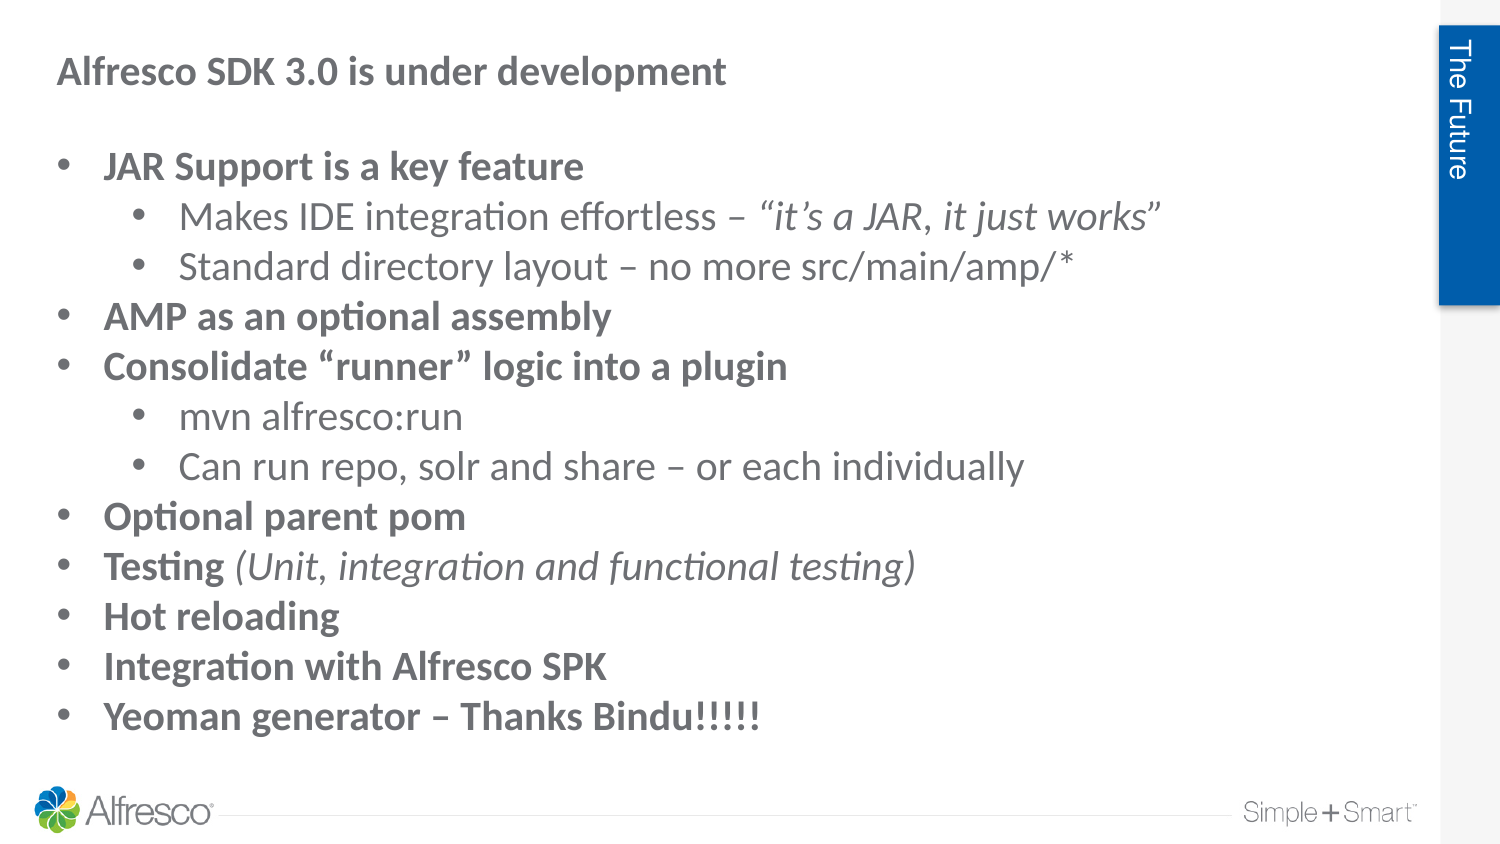

The Future
Alfresco SDK 3.0 is under development

JAR Support is a key feature
Makes IDE integration effortless – “it’s a JAR, it just works”
Standard directory layout – no more src/main/amp/*
AMP as an optional assembly
Consolidate “runner” logic into a plugin
mvn alfresco:run
Can run repo, solr and share – or each individually
Optional parent pom
Testing (Unit, integration and functional testing)
Hot reloading
Integration with Alfresco SPK
Yeoman generator – Thanks Bindu!!!!!